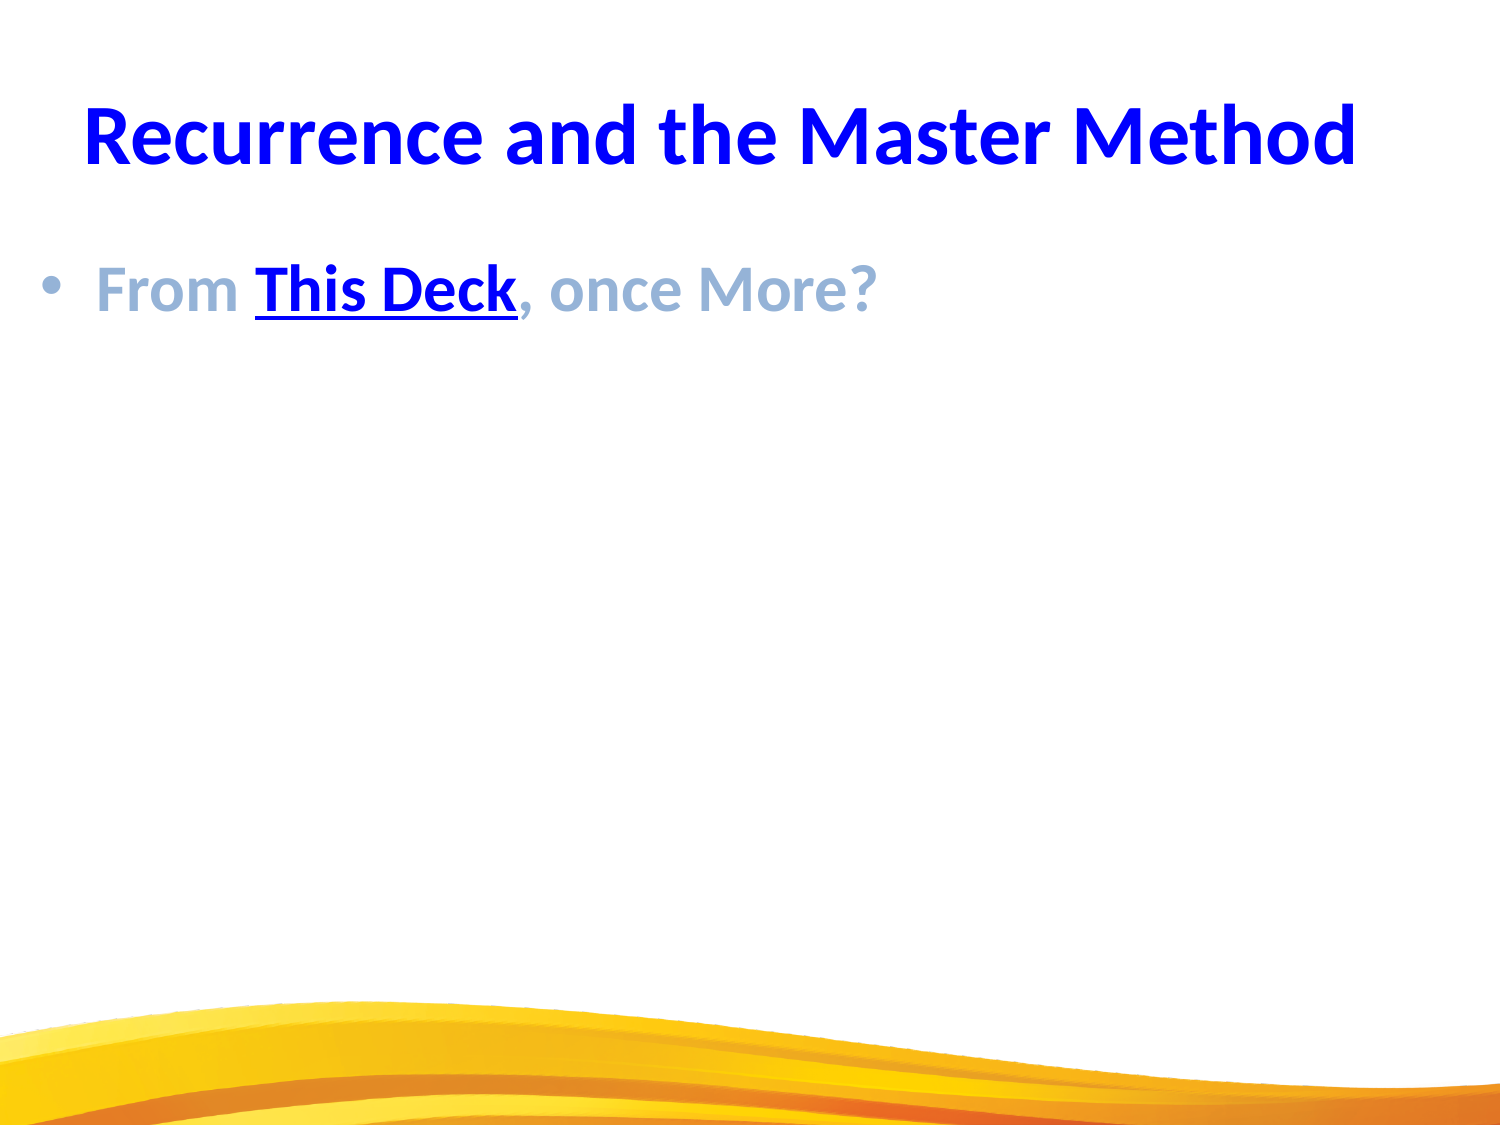

Recurrence and the Master Method
From This Deck, once More?
9